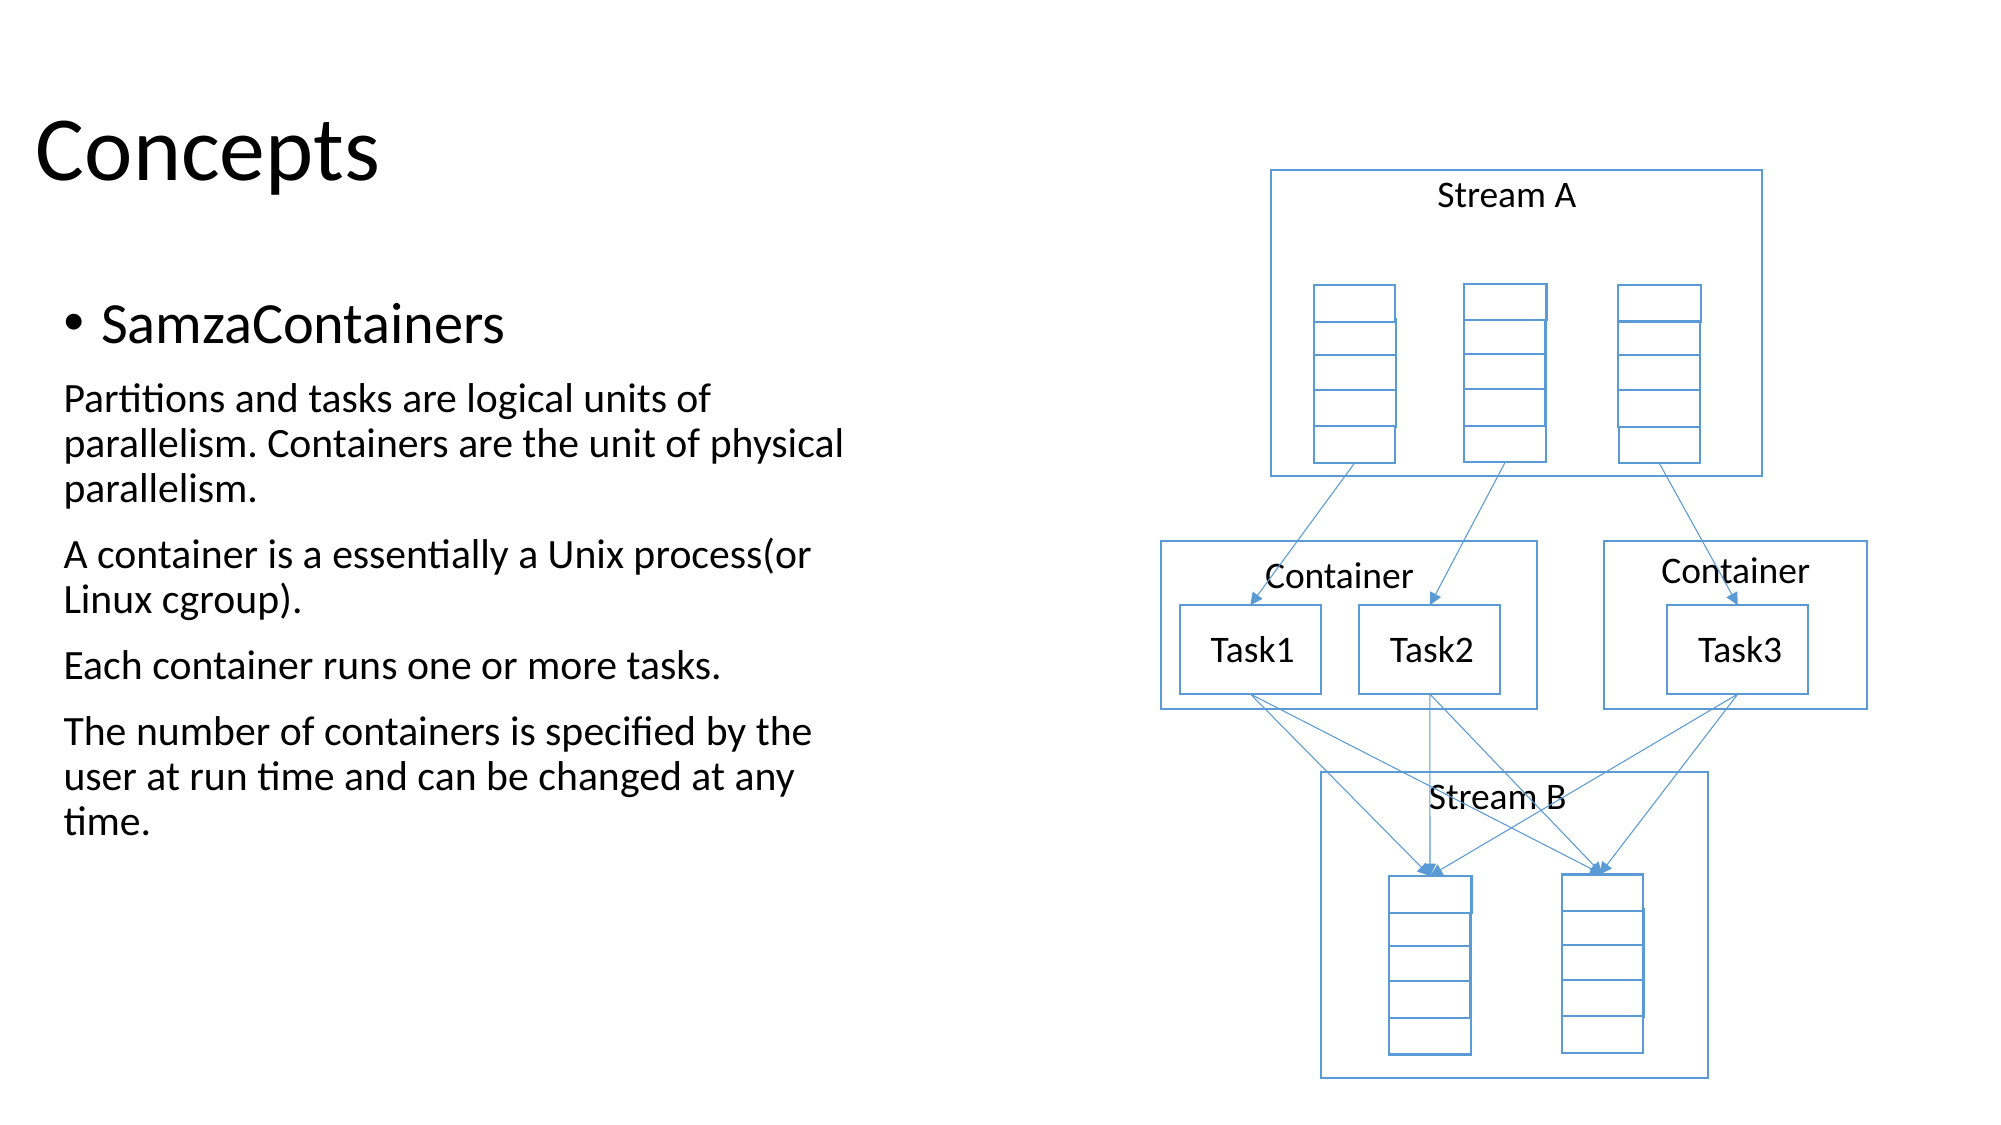

# Concepts
Stream A

SamzaContainers
Partitions and tasks are logical units of parallelism. Containers are the unit of physical parallelism.
A container is a essentially a Unix process(or Linux cgroup).
Each container runs one or more tasks.
The number of containers is specified by the user at run time and can be changed at any time.

Container

Container

Task1
Task2
Task3
Stream B